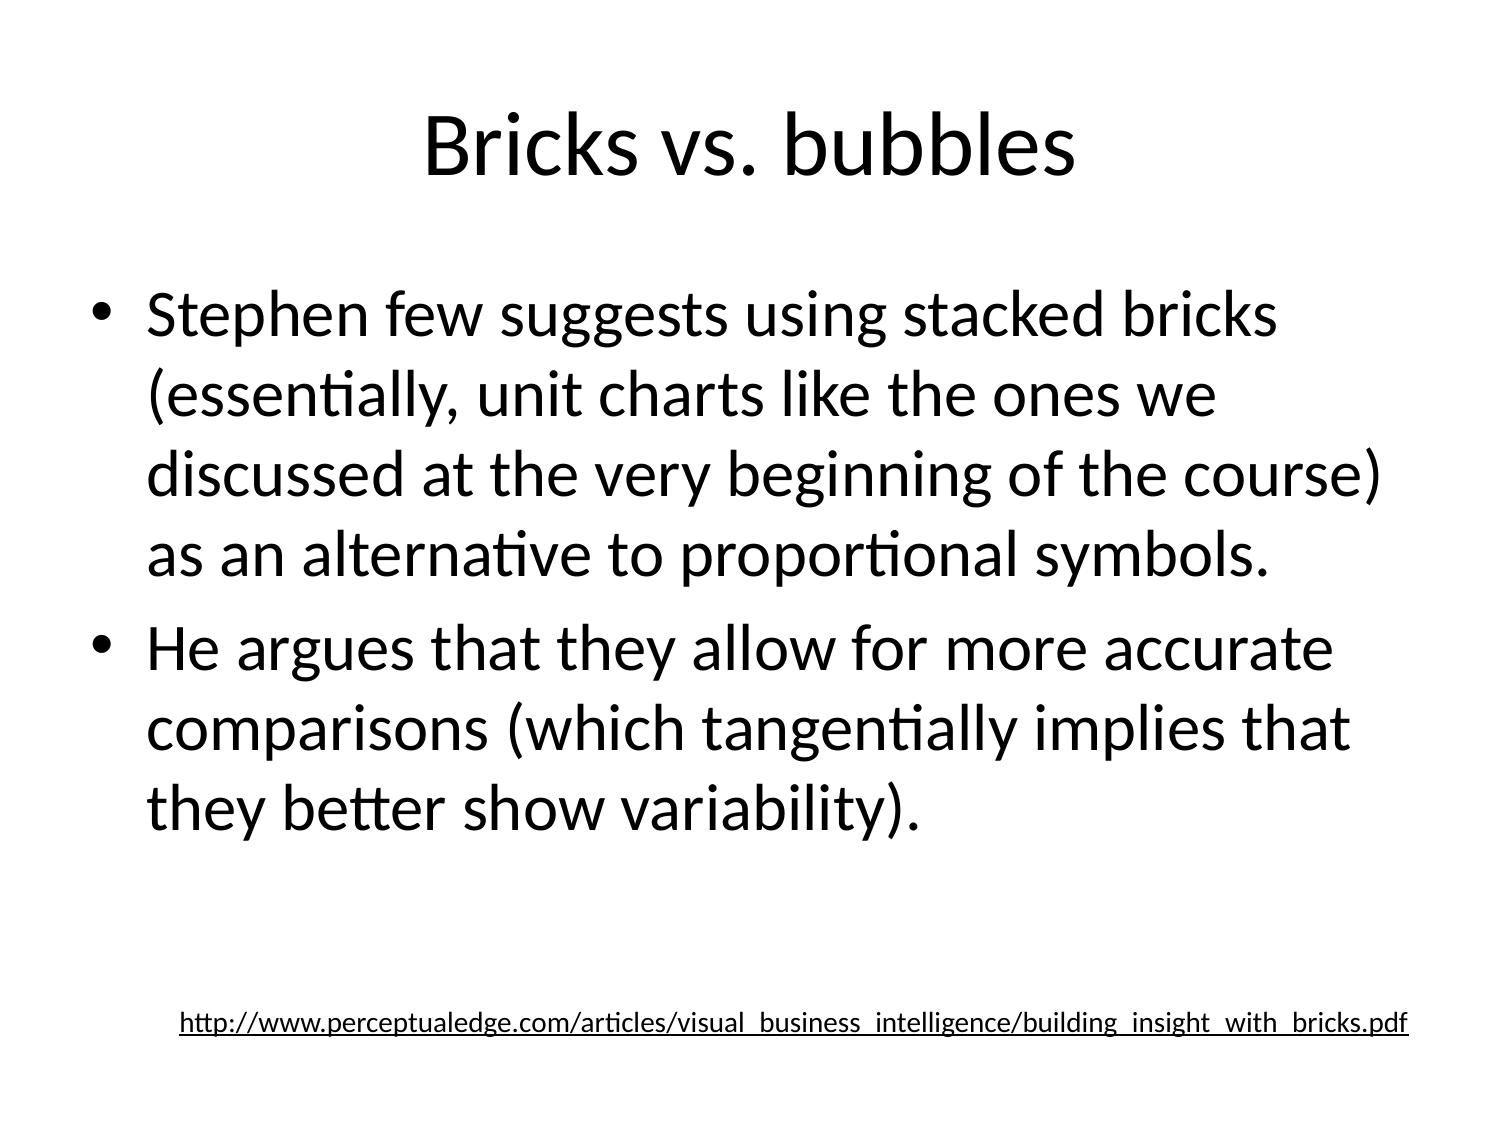

# Bricks vs. bubbles
Stephen few suggests using stacked bricks (essentially, unit charts like the ones we discussed at the very beginning of the course) as an alternative to proportional symbols.
He argues that they allow for more accurate comparisons (which tangentially implies that they better show variability).
http://www.perceptualedge.com/articles/visual_business_intelligence/building_insight_with_bricks.pdf